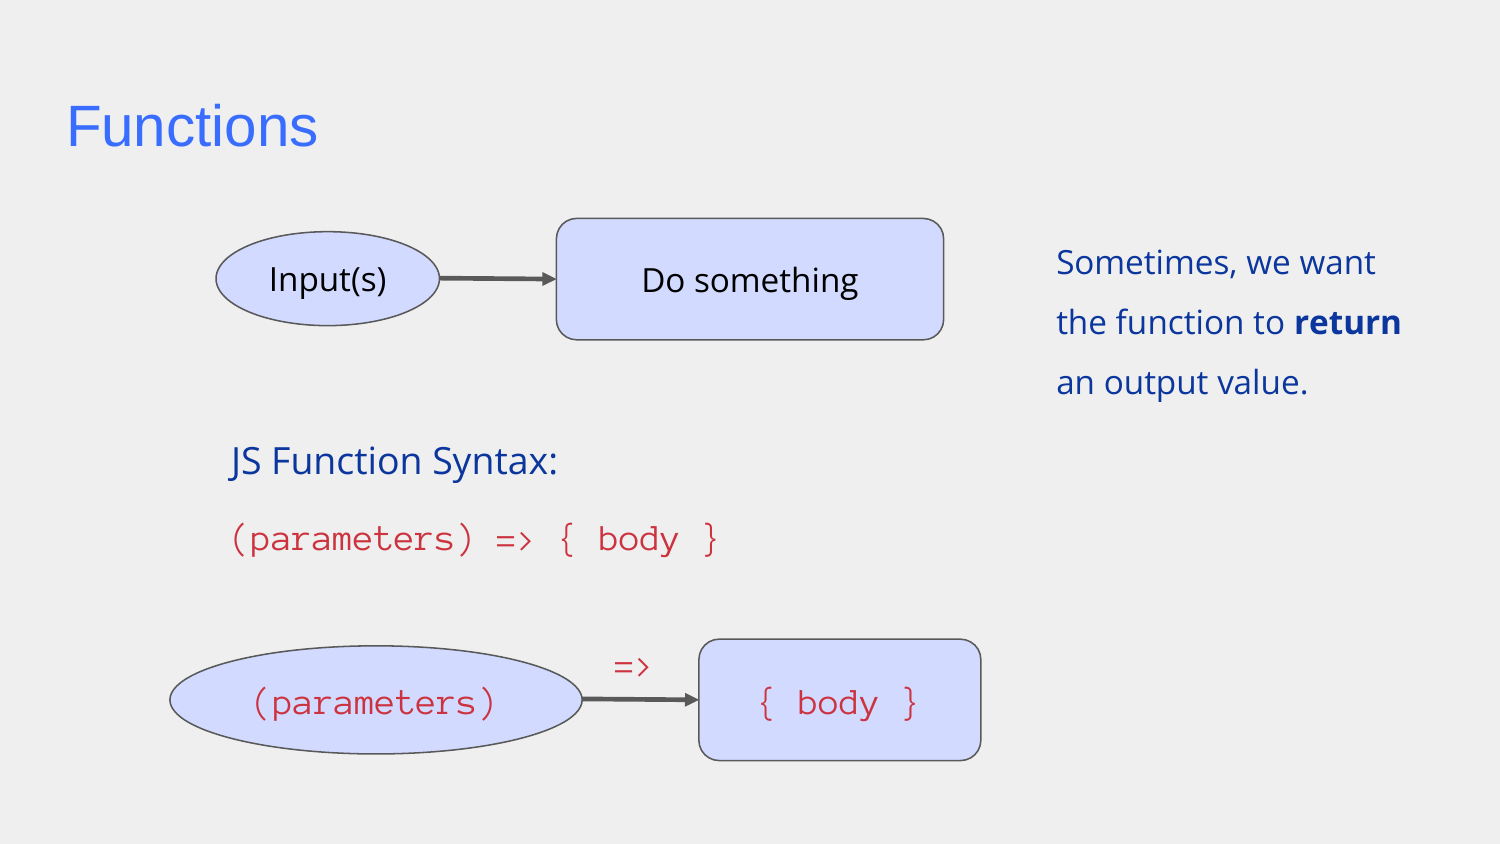

# Functions
Sometimes, we want the function to return an output value.
Do something
Input(s)
JS Function Syntax:
(parameters) => { body }
=>
{ body }
(parameters)